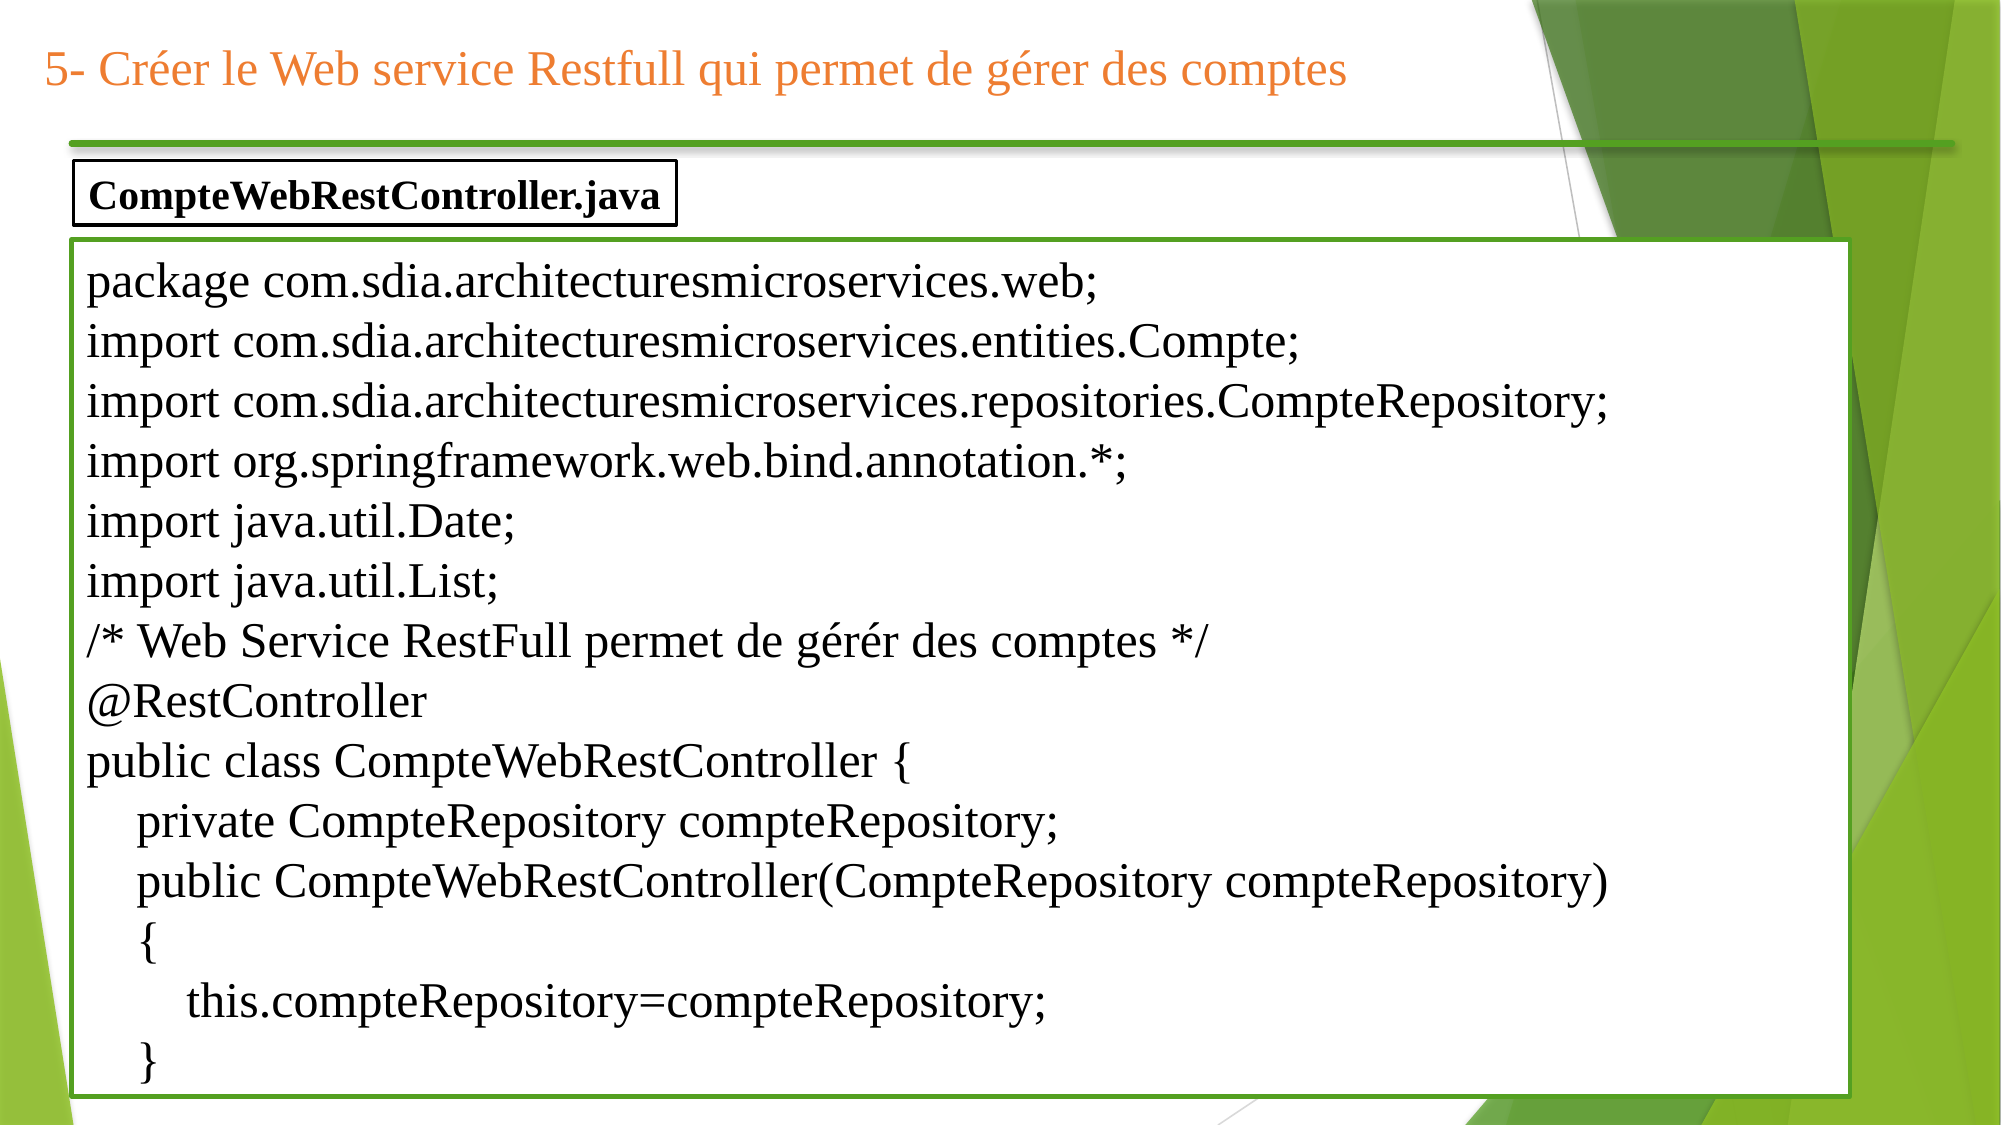

5- Créer le Web service Restfull qui permet de gérer des comptes
CompteWebRestController.java
package com.sdia.architecturesmicroservices.web;
import com.sdia.architecturesmicroservices.entities.Compte;
import com.sdia.architecturesmicroservices.repositories.CompteRepository;
import org.springframework.web.bind.annotation.*;
import java.util.Date;
import java.util.List;
/* Web Service RestFull permet de gérér des comptes */
@RestController
public class CompteWebRestController {
    private CompteRepository compteRepository;
    public CompteWebRestController(CompteRepository compteRepository)
    {
        this.compteRepository=compteRepository;
    }